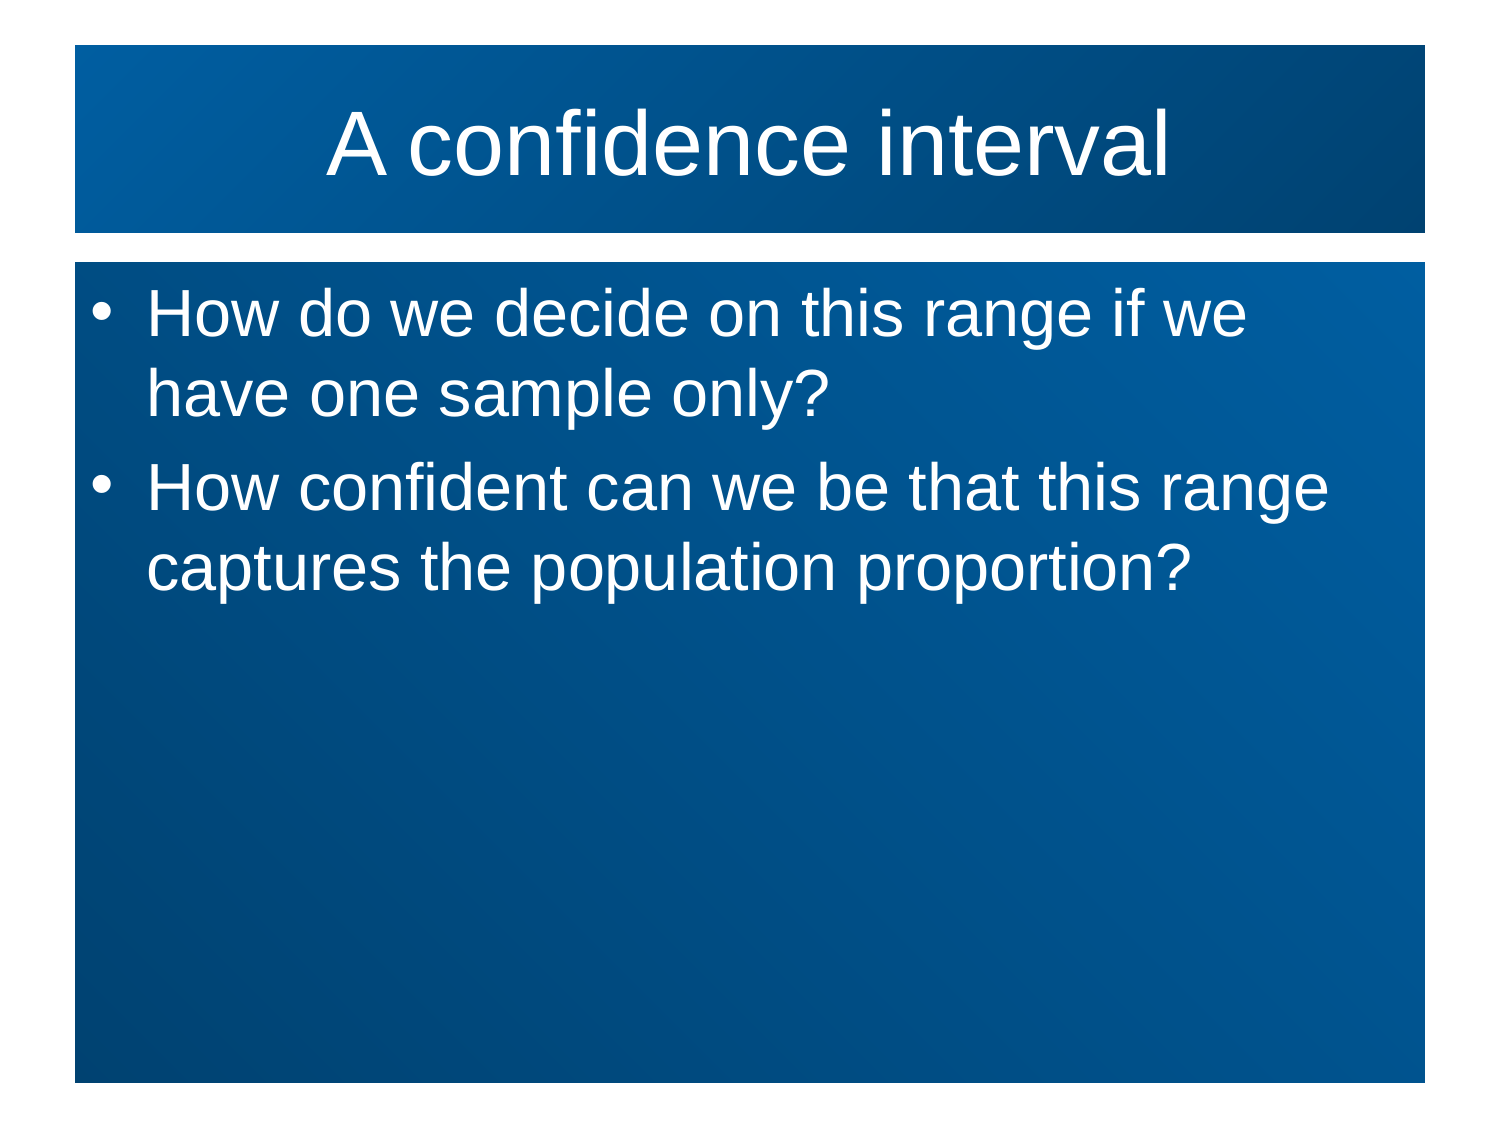

# A confidence interval
How do we decide on this range if we have one sample only?
How confident can we be that this range captures the population proportion?